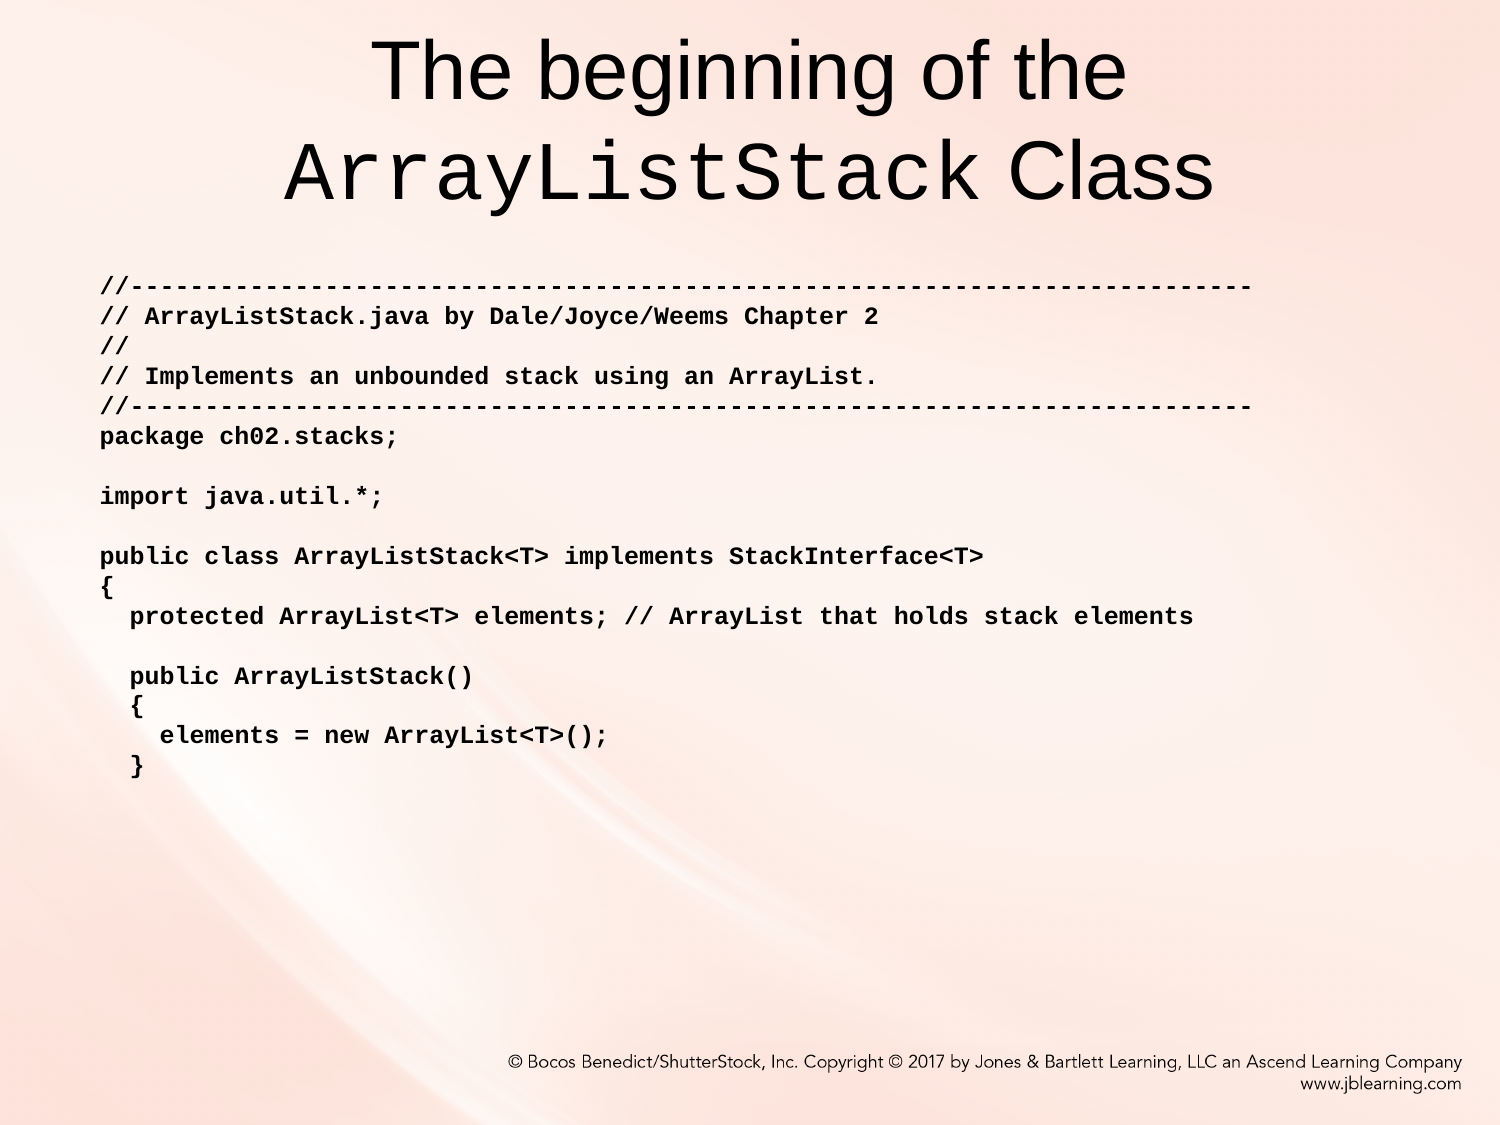

# The beginning of the ArrayListStack Class
//---------------------------------------------------------------------------
// ArrayListStack.java by Dale/Joyce/Weems Chapter 2
//
// Implements an unbounded stack using an ArrayList.
//---------------------------------------------------------------------------
package ch02.stacks;

import java.util.*;

public class ArrayListStack<T> implements StackInterface<T>
{
  protected ArrayList<T> elements; // ArrayList that holds stack elements

  public ArrayListStack()
  {
    elements = new ArrayList<T>();
  }